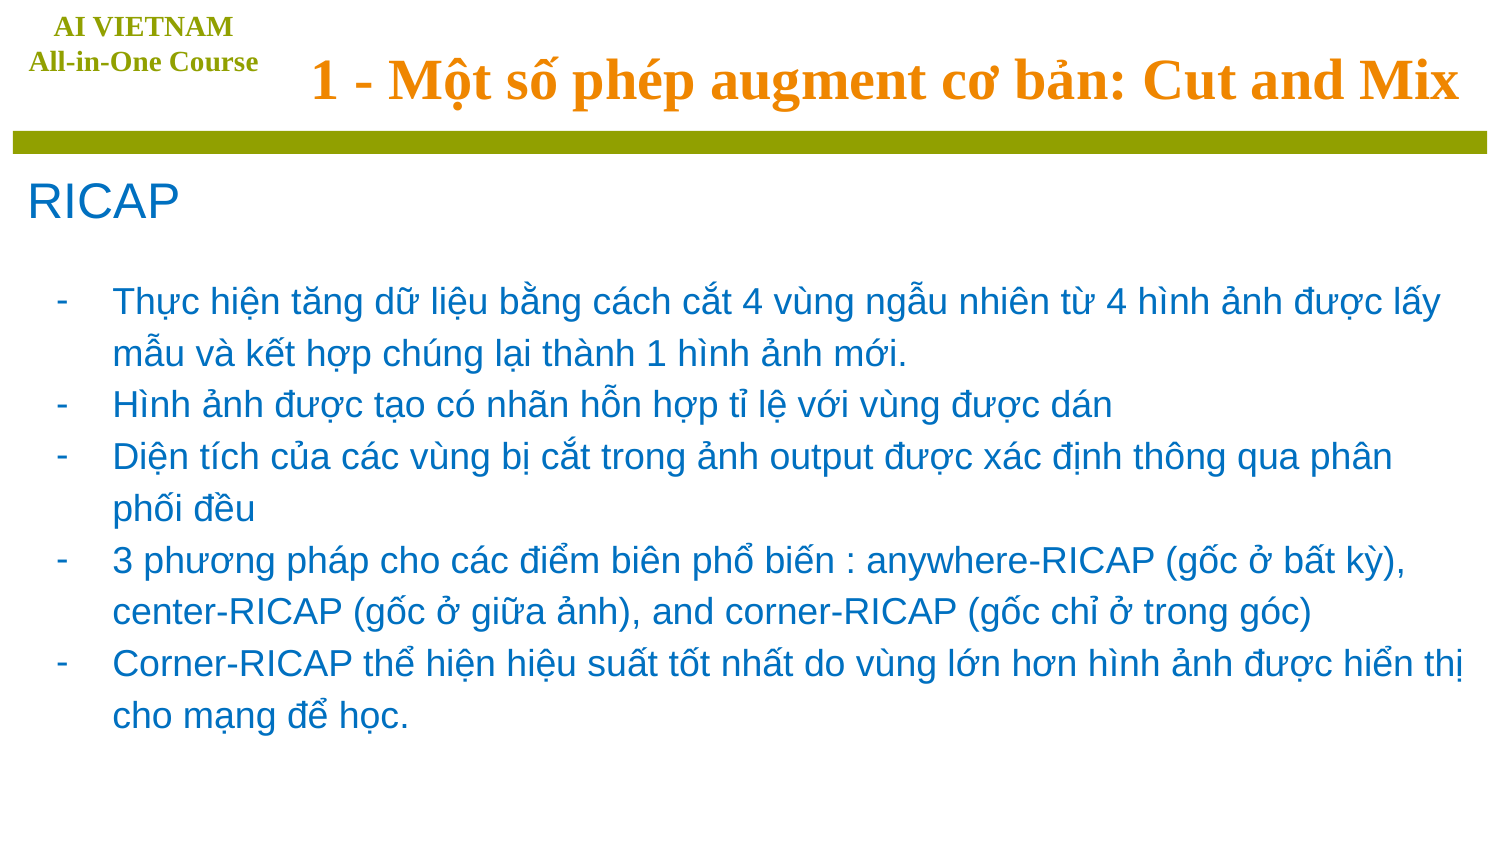

AI VIETNAM
All-in-One Course
# 1 - Một số phép augment cơ bản: Cut and Mix

RICAP

Thực hiện tăng dữ liệu bằng cách cắt 4 vùng ngẫu nhiên từ 4 hình ảnh được lấy mẫu và kết hợp chúng lại thành 1 hình ảnh mới.
Hình ảnh được tạo có nhãn hỗn hợp tỉ lệ với vùng được dán
Diện tích của các vùng bị cắt trong ảnh output được xác định thông qua phân phối đều
3 phương pháp cho các điểm biên phổ biến : anywhere-RICAP (gốc ở bất kỳ), center-RICAP (gốc ở giữa ảnh), and corner-RICAP (gốc chỉ ở trong góc)
Corner-RICAP thể hiện hiệu suất tốt nhất do vùng lớn hơn hình ảnh được hiển thị cho mạng để học.